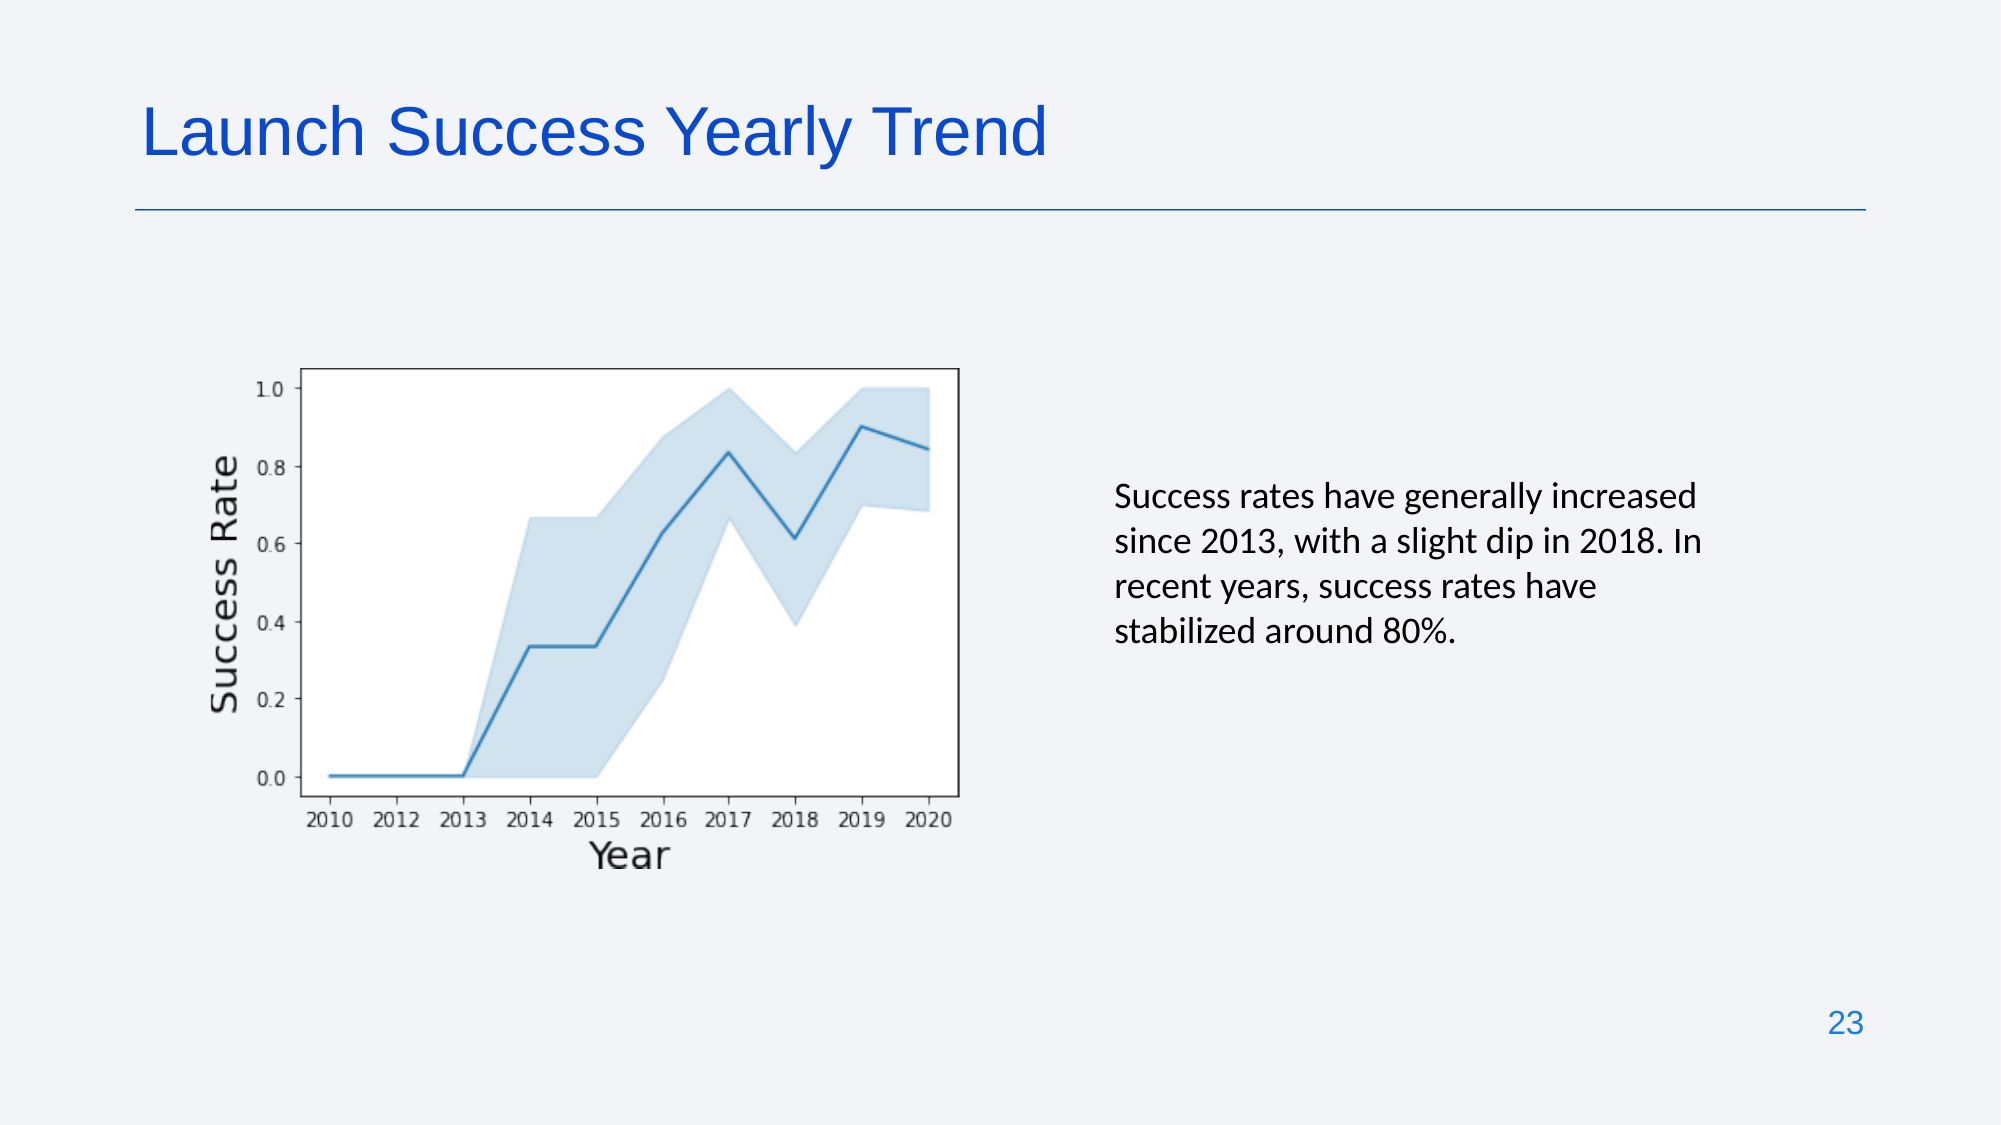

Launch Success Yearly Trend

Success rates have generally increased since 2013, with a slight dip in 2018. In recent years, success rates have stabilized around 80%.
23